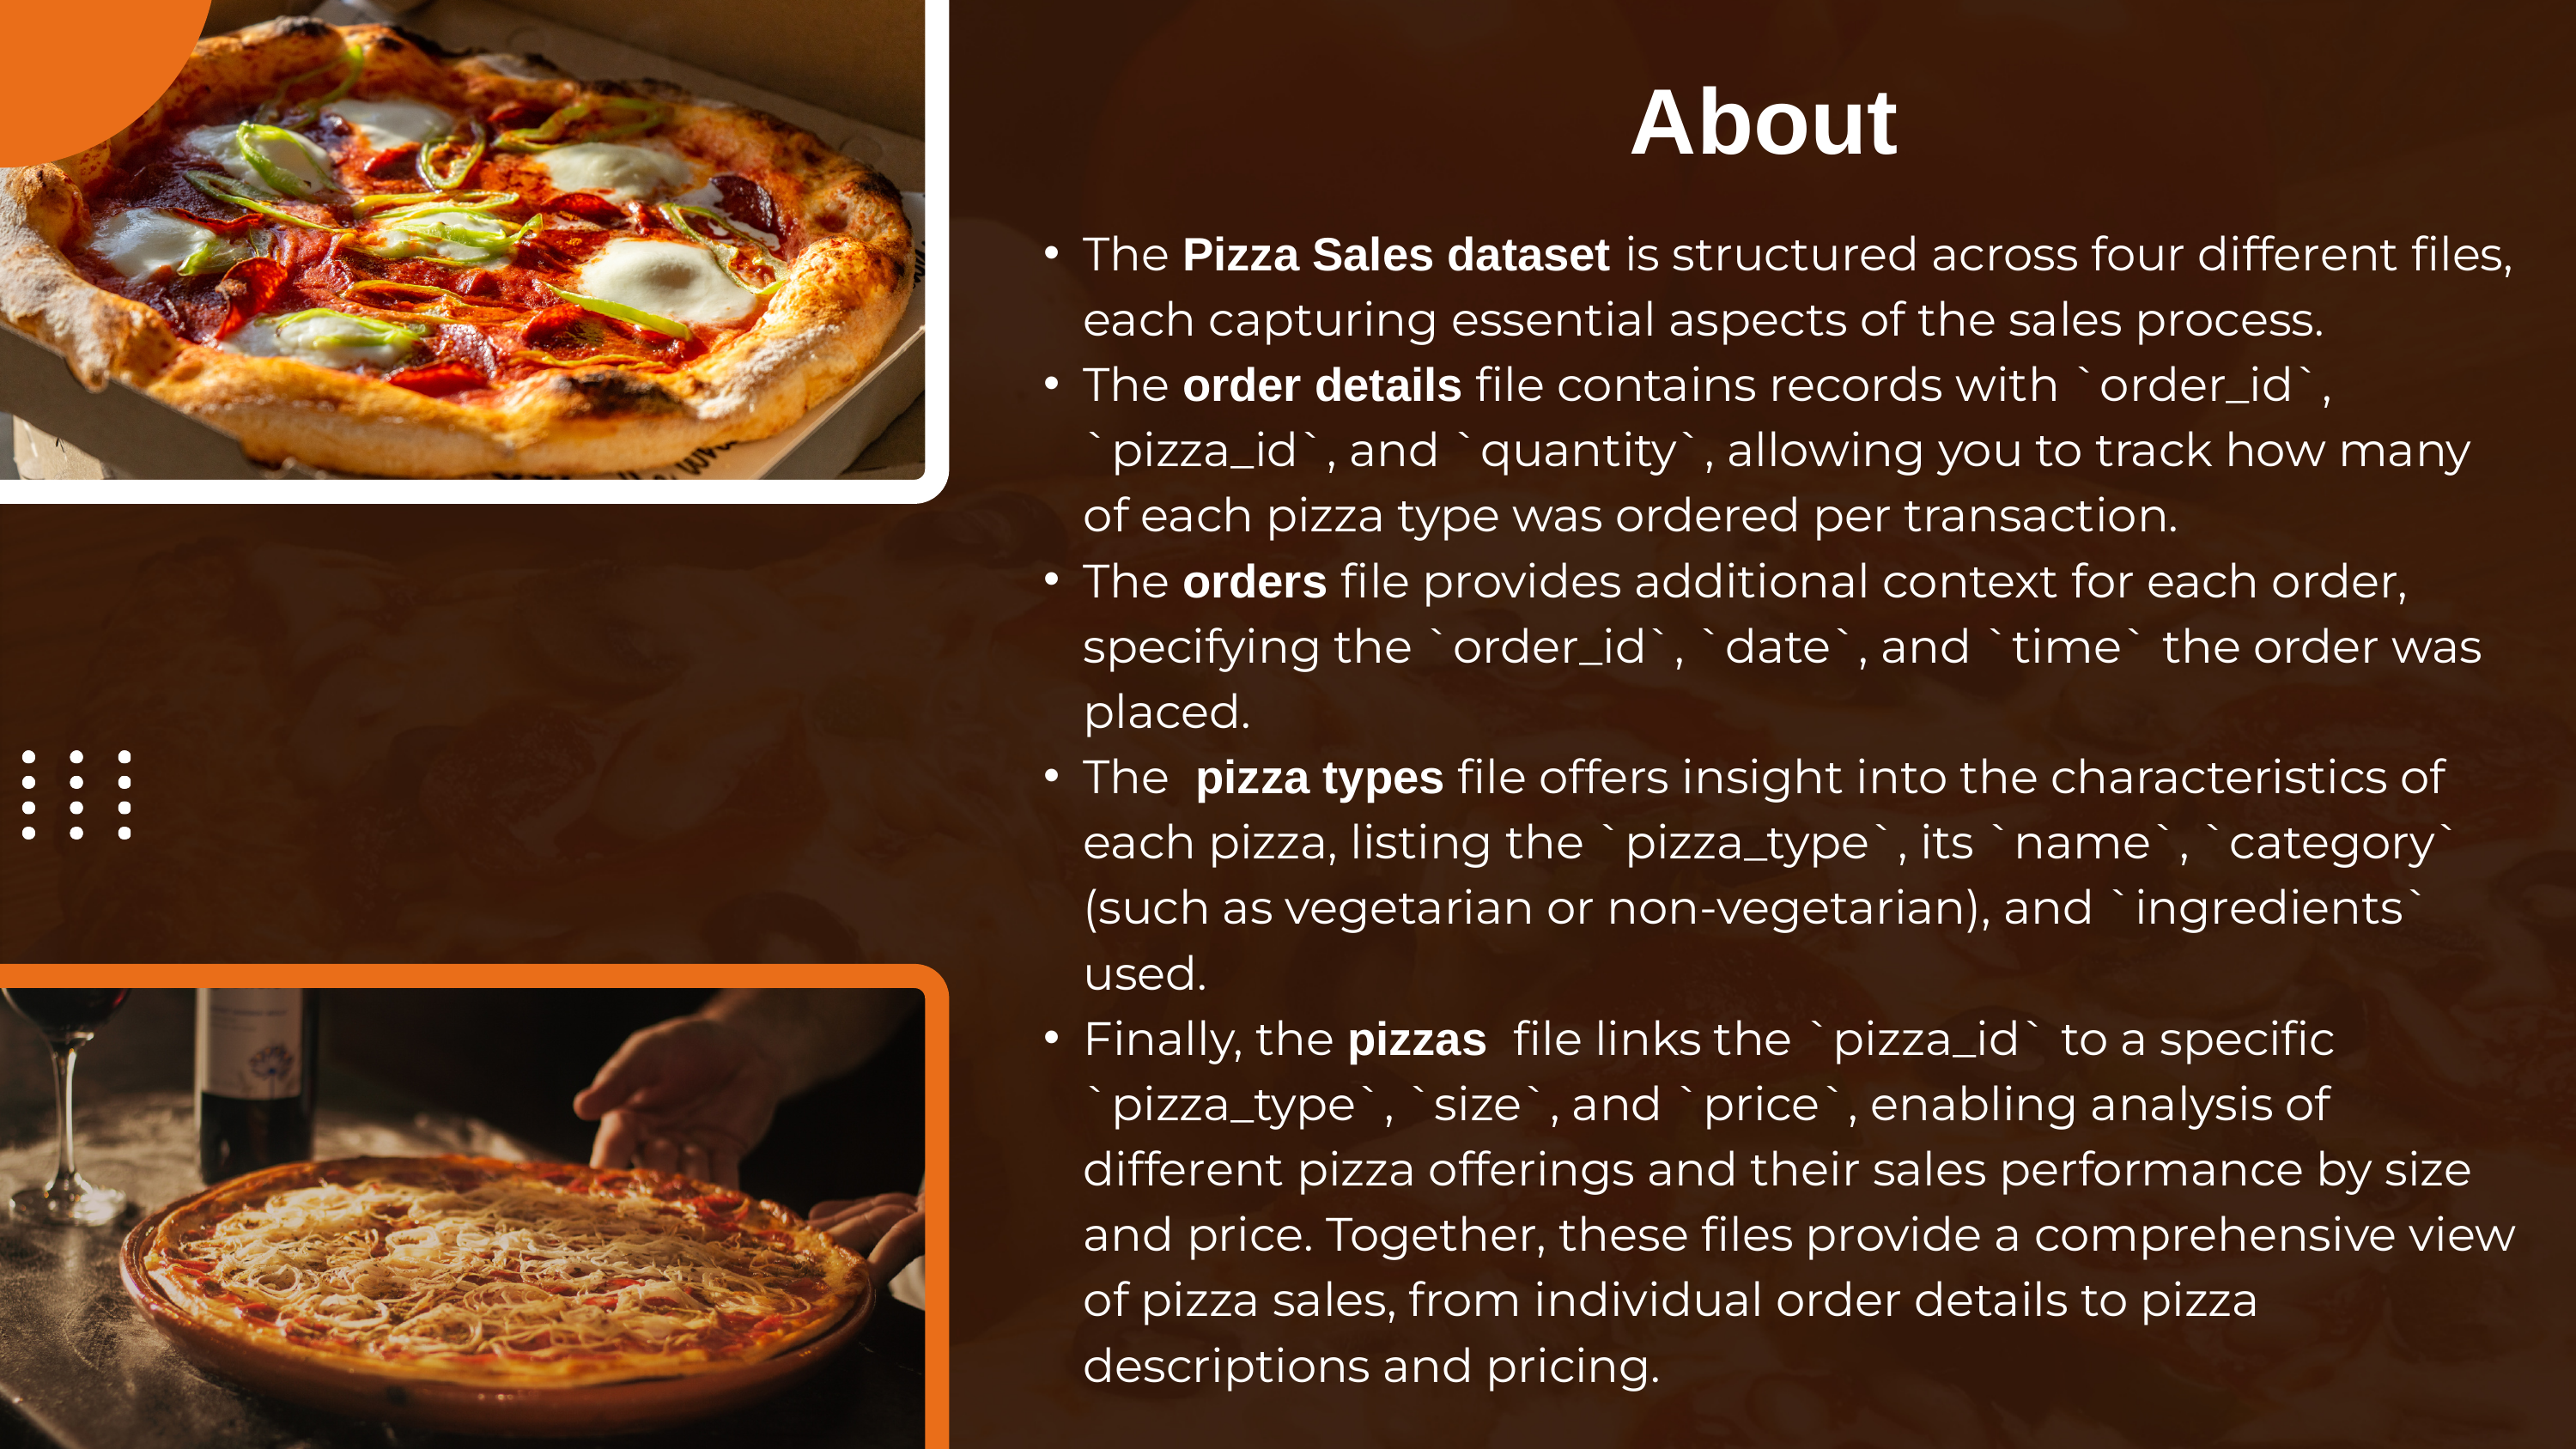

About
The Pizza Sales dataset is structured across four different files, each capturing essential aspects of the sales process.
The order details file contains records with `order_id`, `pizza_id`, and `quantity`, allowing you to track how many of each pizza type was ordered per transaction.
The orders file provides additional context for each order, specifying the `order_id`, `date`, and `time` the order was placed.
The  pizza types file offers insight into the characteristics of each pizza, listing the `pizza_type`, its `name`, `category` (such as vegetarian or non-vegetarian), and `ingredients` used.
Finally, the pizzas  file links the `pizza_id` to a specific `pizza_type`, `size`, and `price`, enabling analysis of different pizza offerings and their sales performance by size and price. Together, these files provide a comprehensive view of pizza sales, from individual order details to pizza descriptions and pricing.